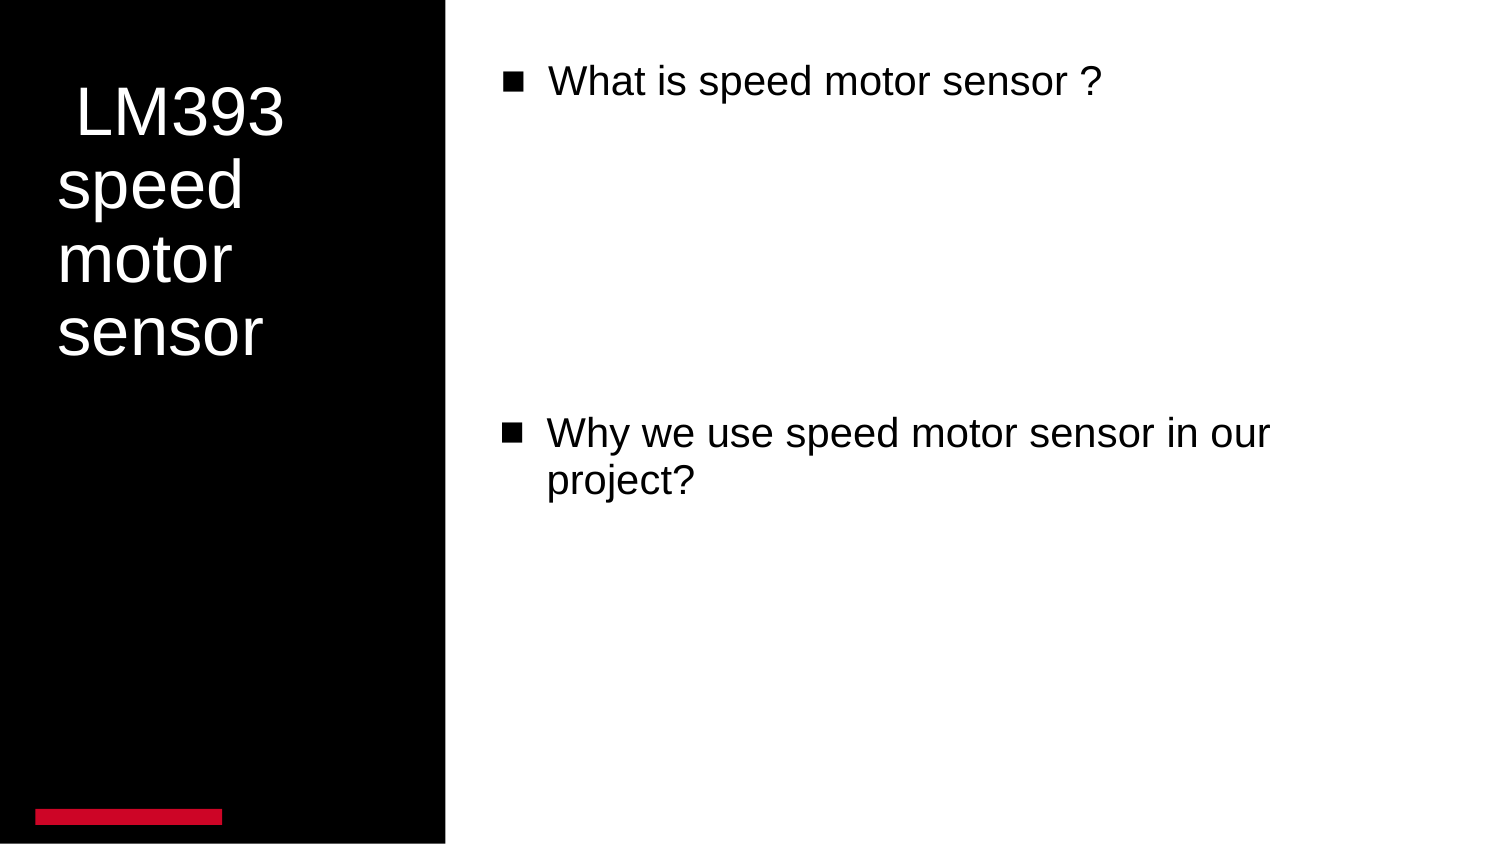

What is speed motor sensor ?
# LM393
speed motor sensor
Why we use speed motor sensor in our project?